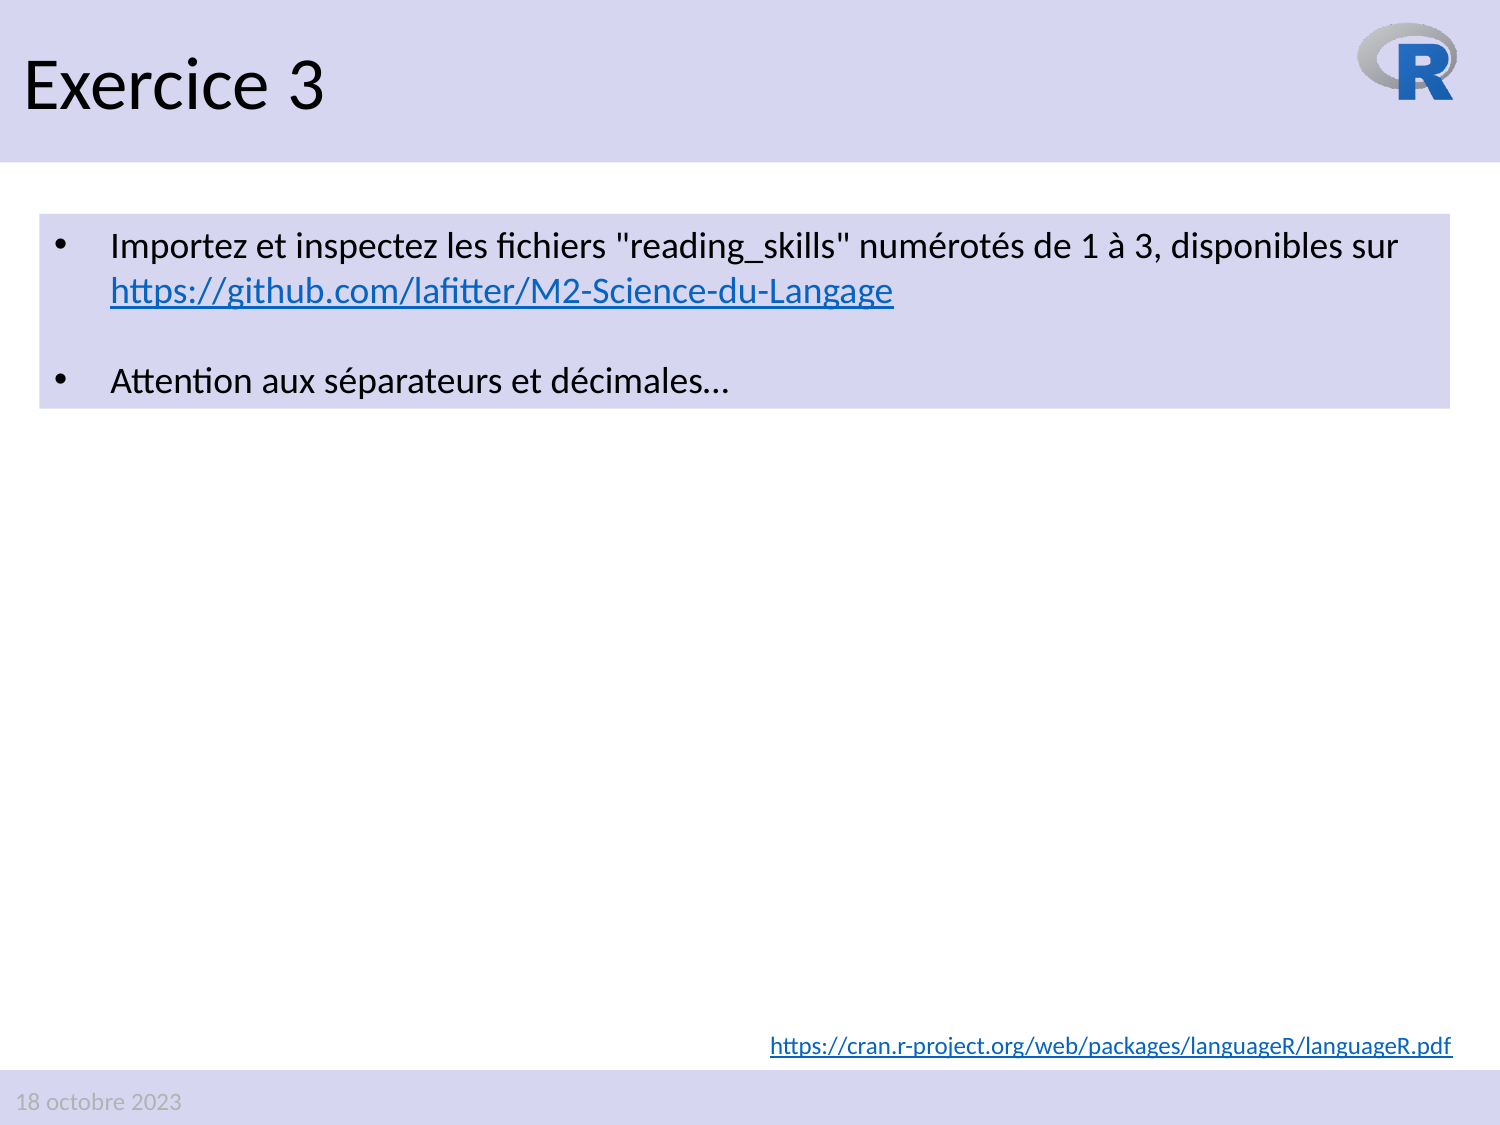

Exercice 3
Importez et inspectez les fichiers "reading_skills" numérotés de 1 à 3, disponibles sur https://github.com/lafitter/M2-Science-du-Langage

Attention aux séparateurs et décimales…
https://cran.r-project.org/web/packages/languageR/languageR.pdf

18 octobre 2023
44
https://www.reilly-coglab.com/data